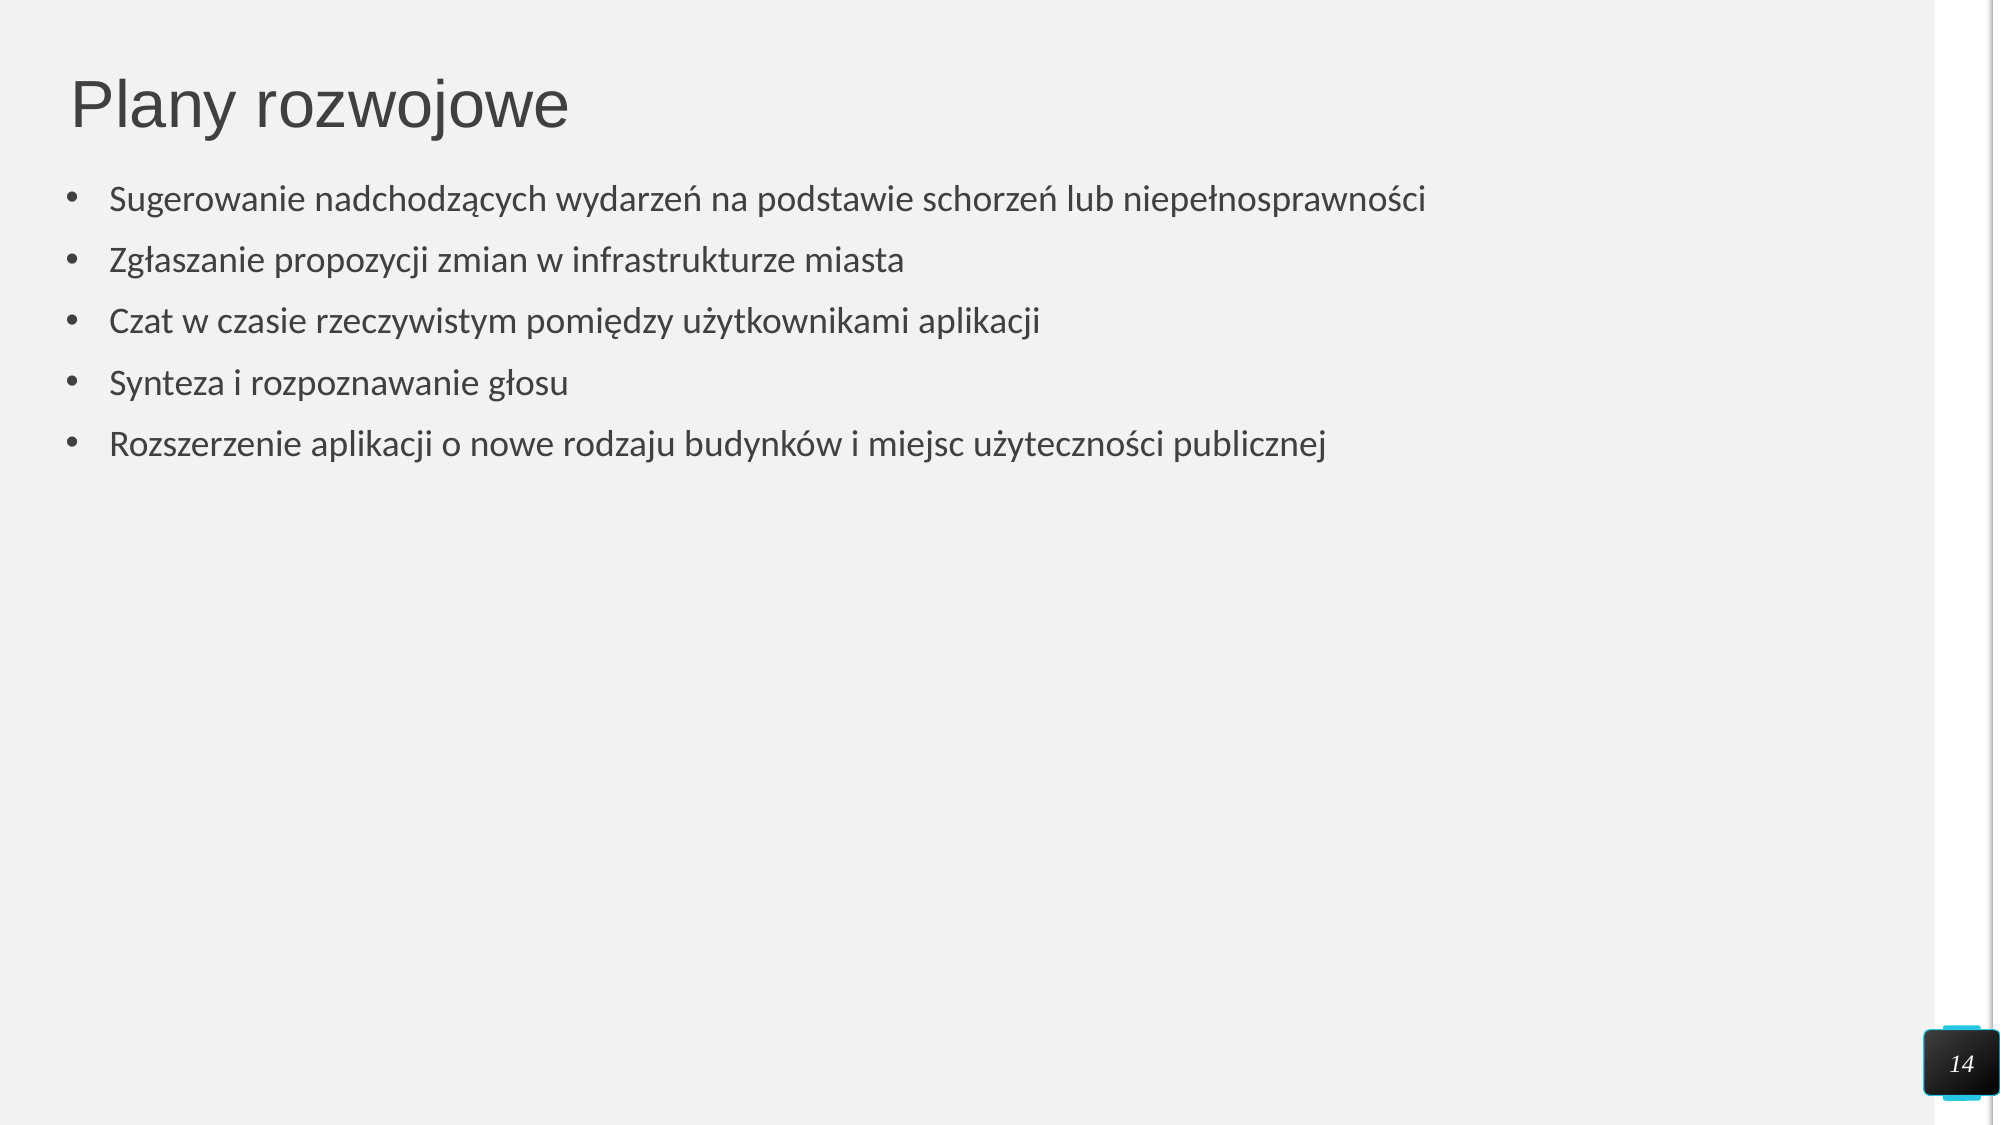

# Plany rozwojowe
Sugerowanie nadchodzących wydarzeń na podstawie schorzeń lub niepełnosprawności
Zgłaszanie propozycji zmian w infrastrukturze miasta
Czat w czasie rzeczywistym pomiędzy użytkownikami aplikacji
Synteza i rozpoznawanie głosu
Rozszerzenie aplikacji o nowe rodzaju budynków i miejsc użyteczności publicznej

14